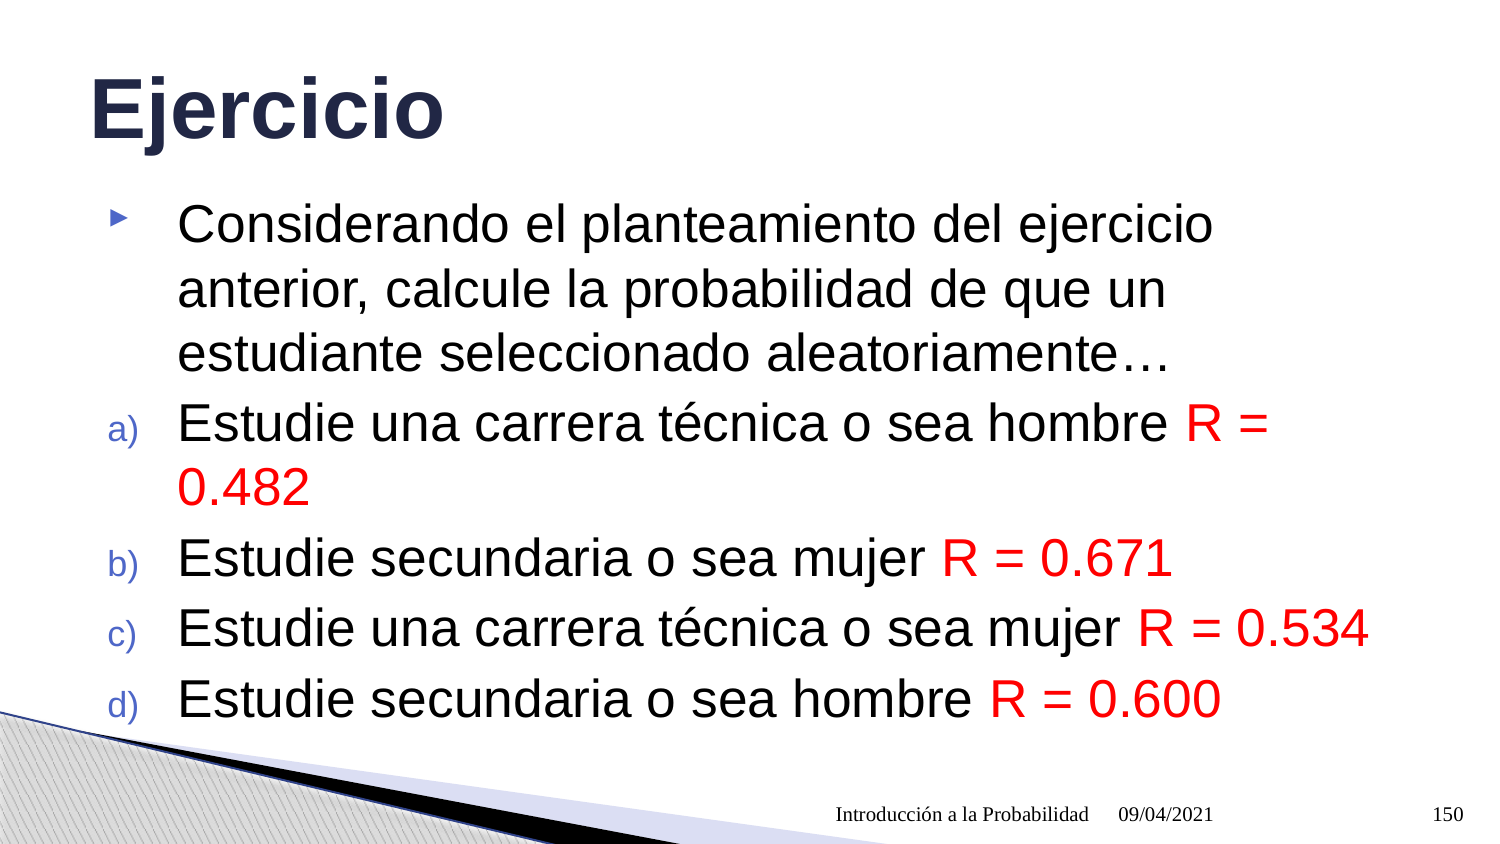

# Ejercicio
Considerando el planteamiento del ejercicio anterior, calcule la probabilidad de que un estudiante seleccionado aleatoriamente…
Estudie una carrera técnica o sea hombre R = 0.482
Estudie secundaria o sea mujer R = 0.671
Estudie una carrera técnica o sea mujer R = 0.534
Estudie secundaria o sea hombre R = 0.600

Introducción a la Probabilidad
09/04/2021
150